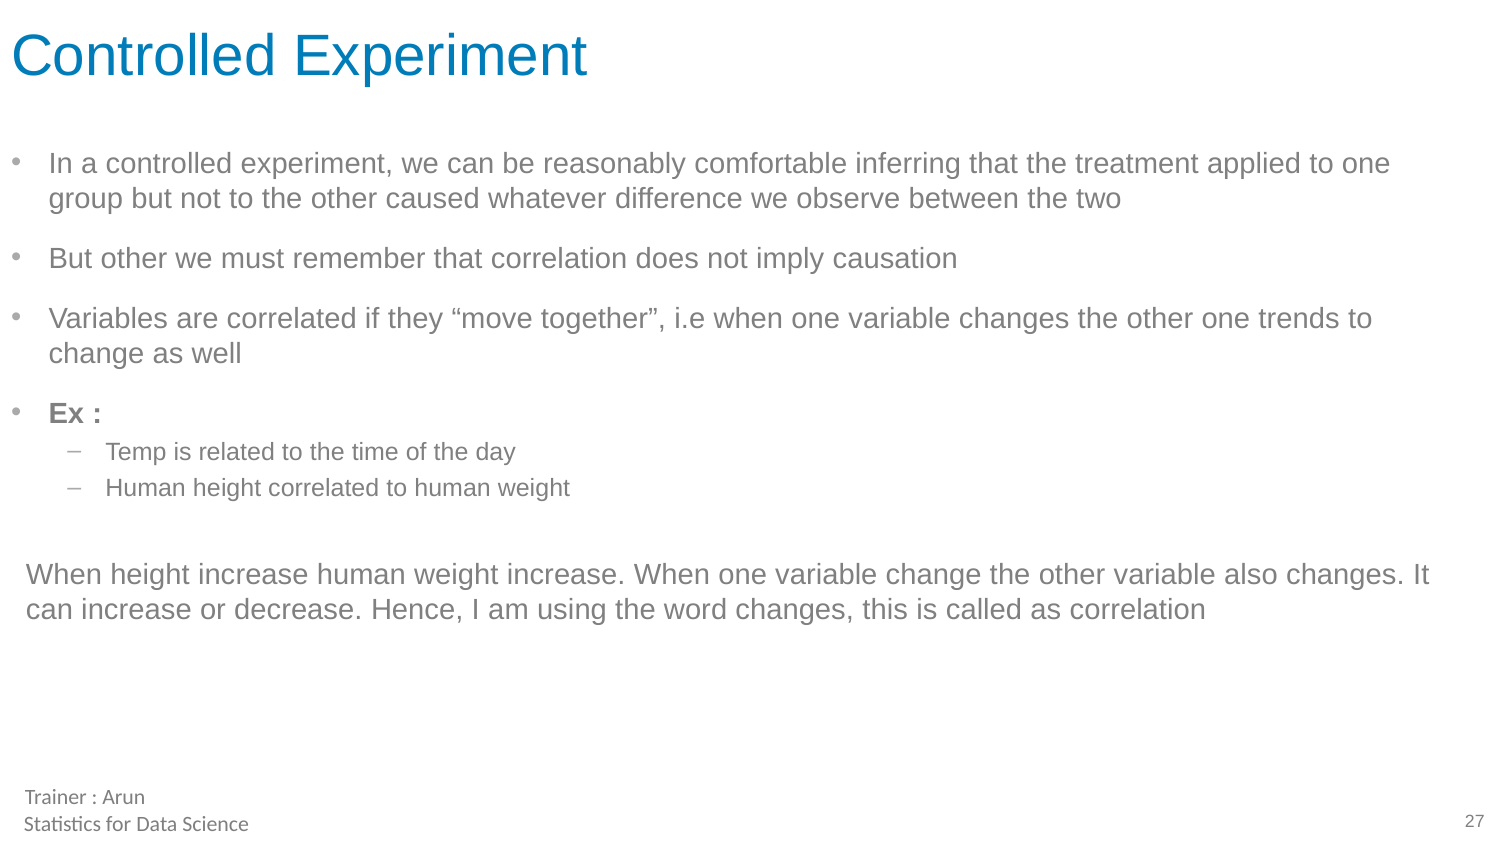

# Controlled Experiment
In a controlled experiment, we can be reasonably comfortable inferring that the treatment applied to one group but not to the other caused whatever difference we observe between the two
But other we must remember that correlation does not imply causation
Variables are correlated if they “move together”, i.e when one variable changes the other one trends to change as well
Ex :
Temp is related to the time of the day
Human height correlated to human weight
When height increase human weight increase. When one variable change the other variable also changes. It can increase or decrease. Hence, I am using the word changes, this is called as correlation